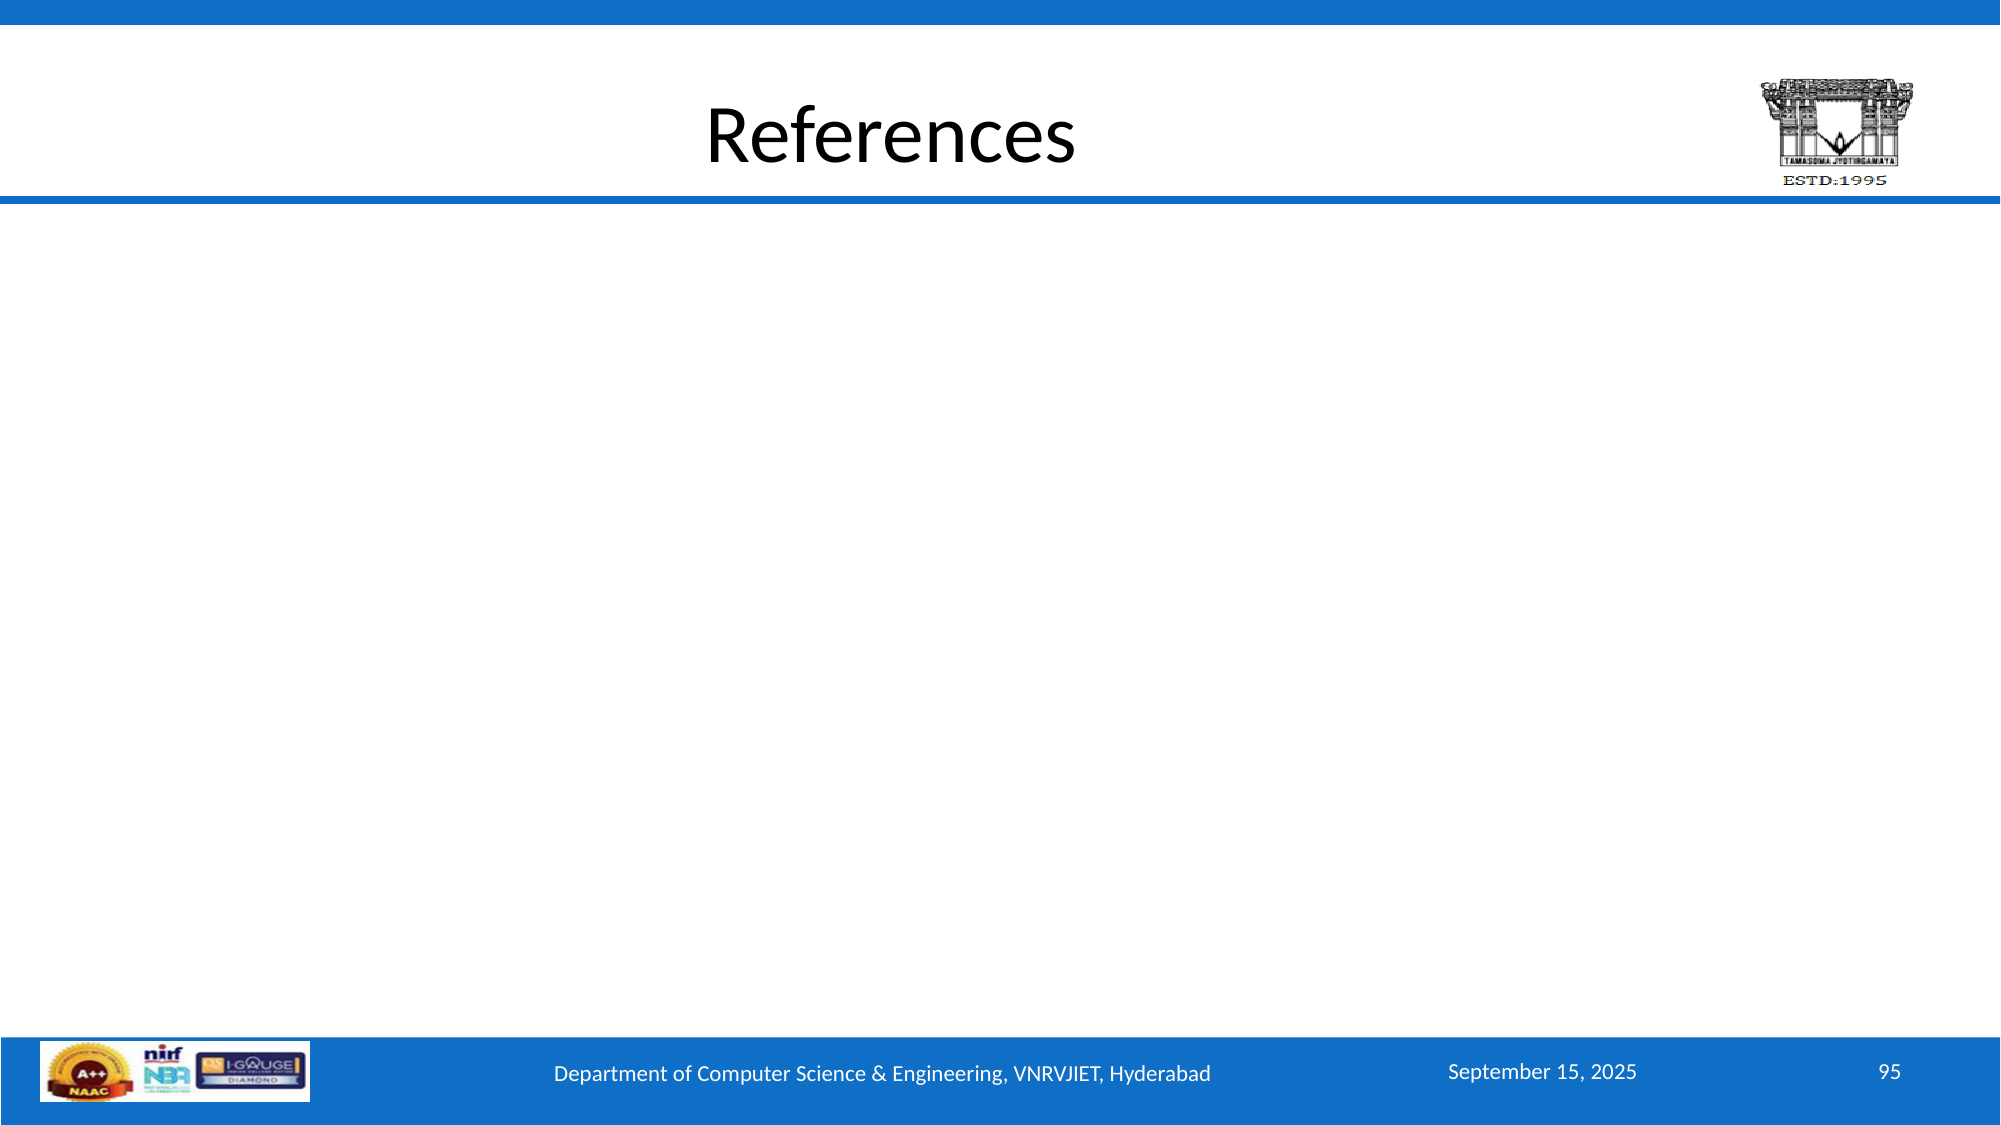

# References

September 15, 2025
95
Department of Computer Science & Engineering, VNRVJIET, Hyderabad